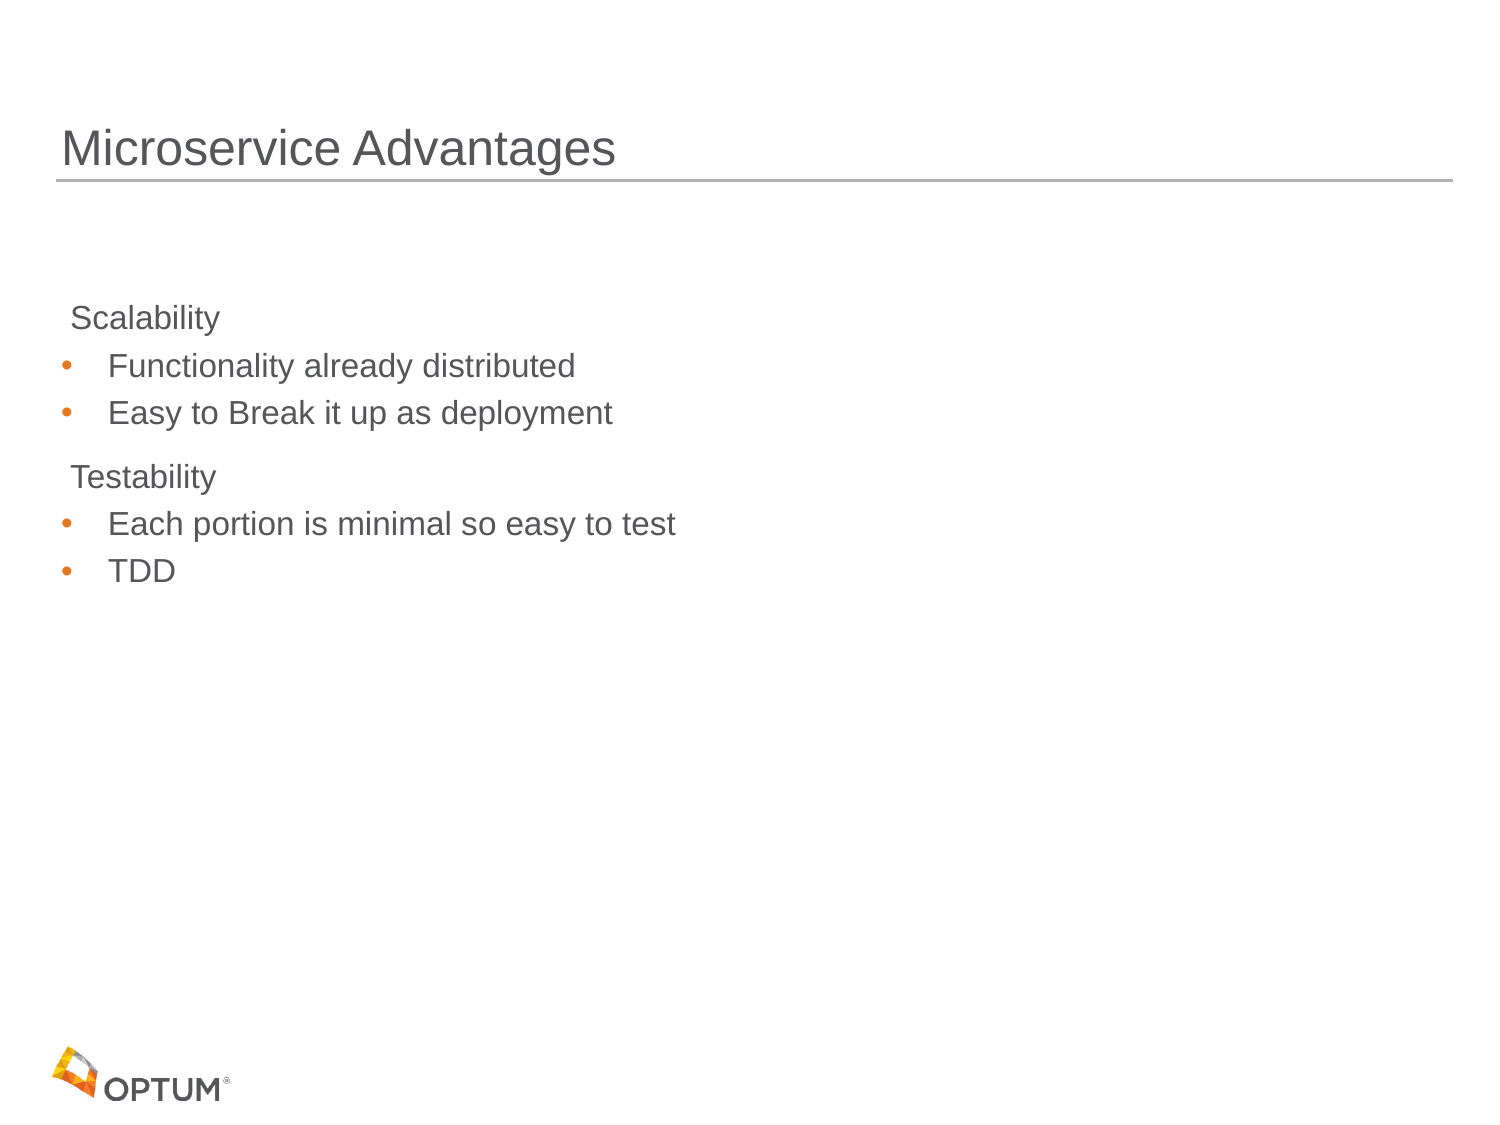

# Microservice Advantages
 Scalability
 Functionality already distributed
 Easy to Break it up as deployment
 Testability
 Each portion is minimal so easy to test
 TDD